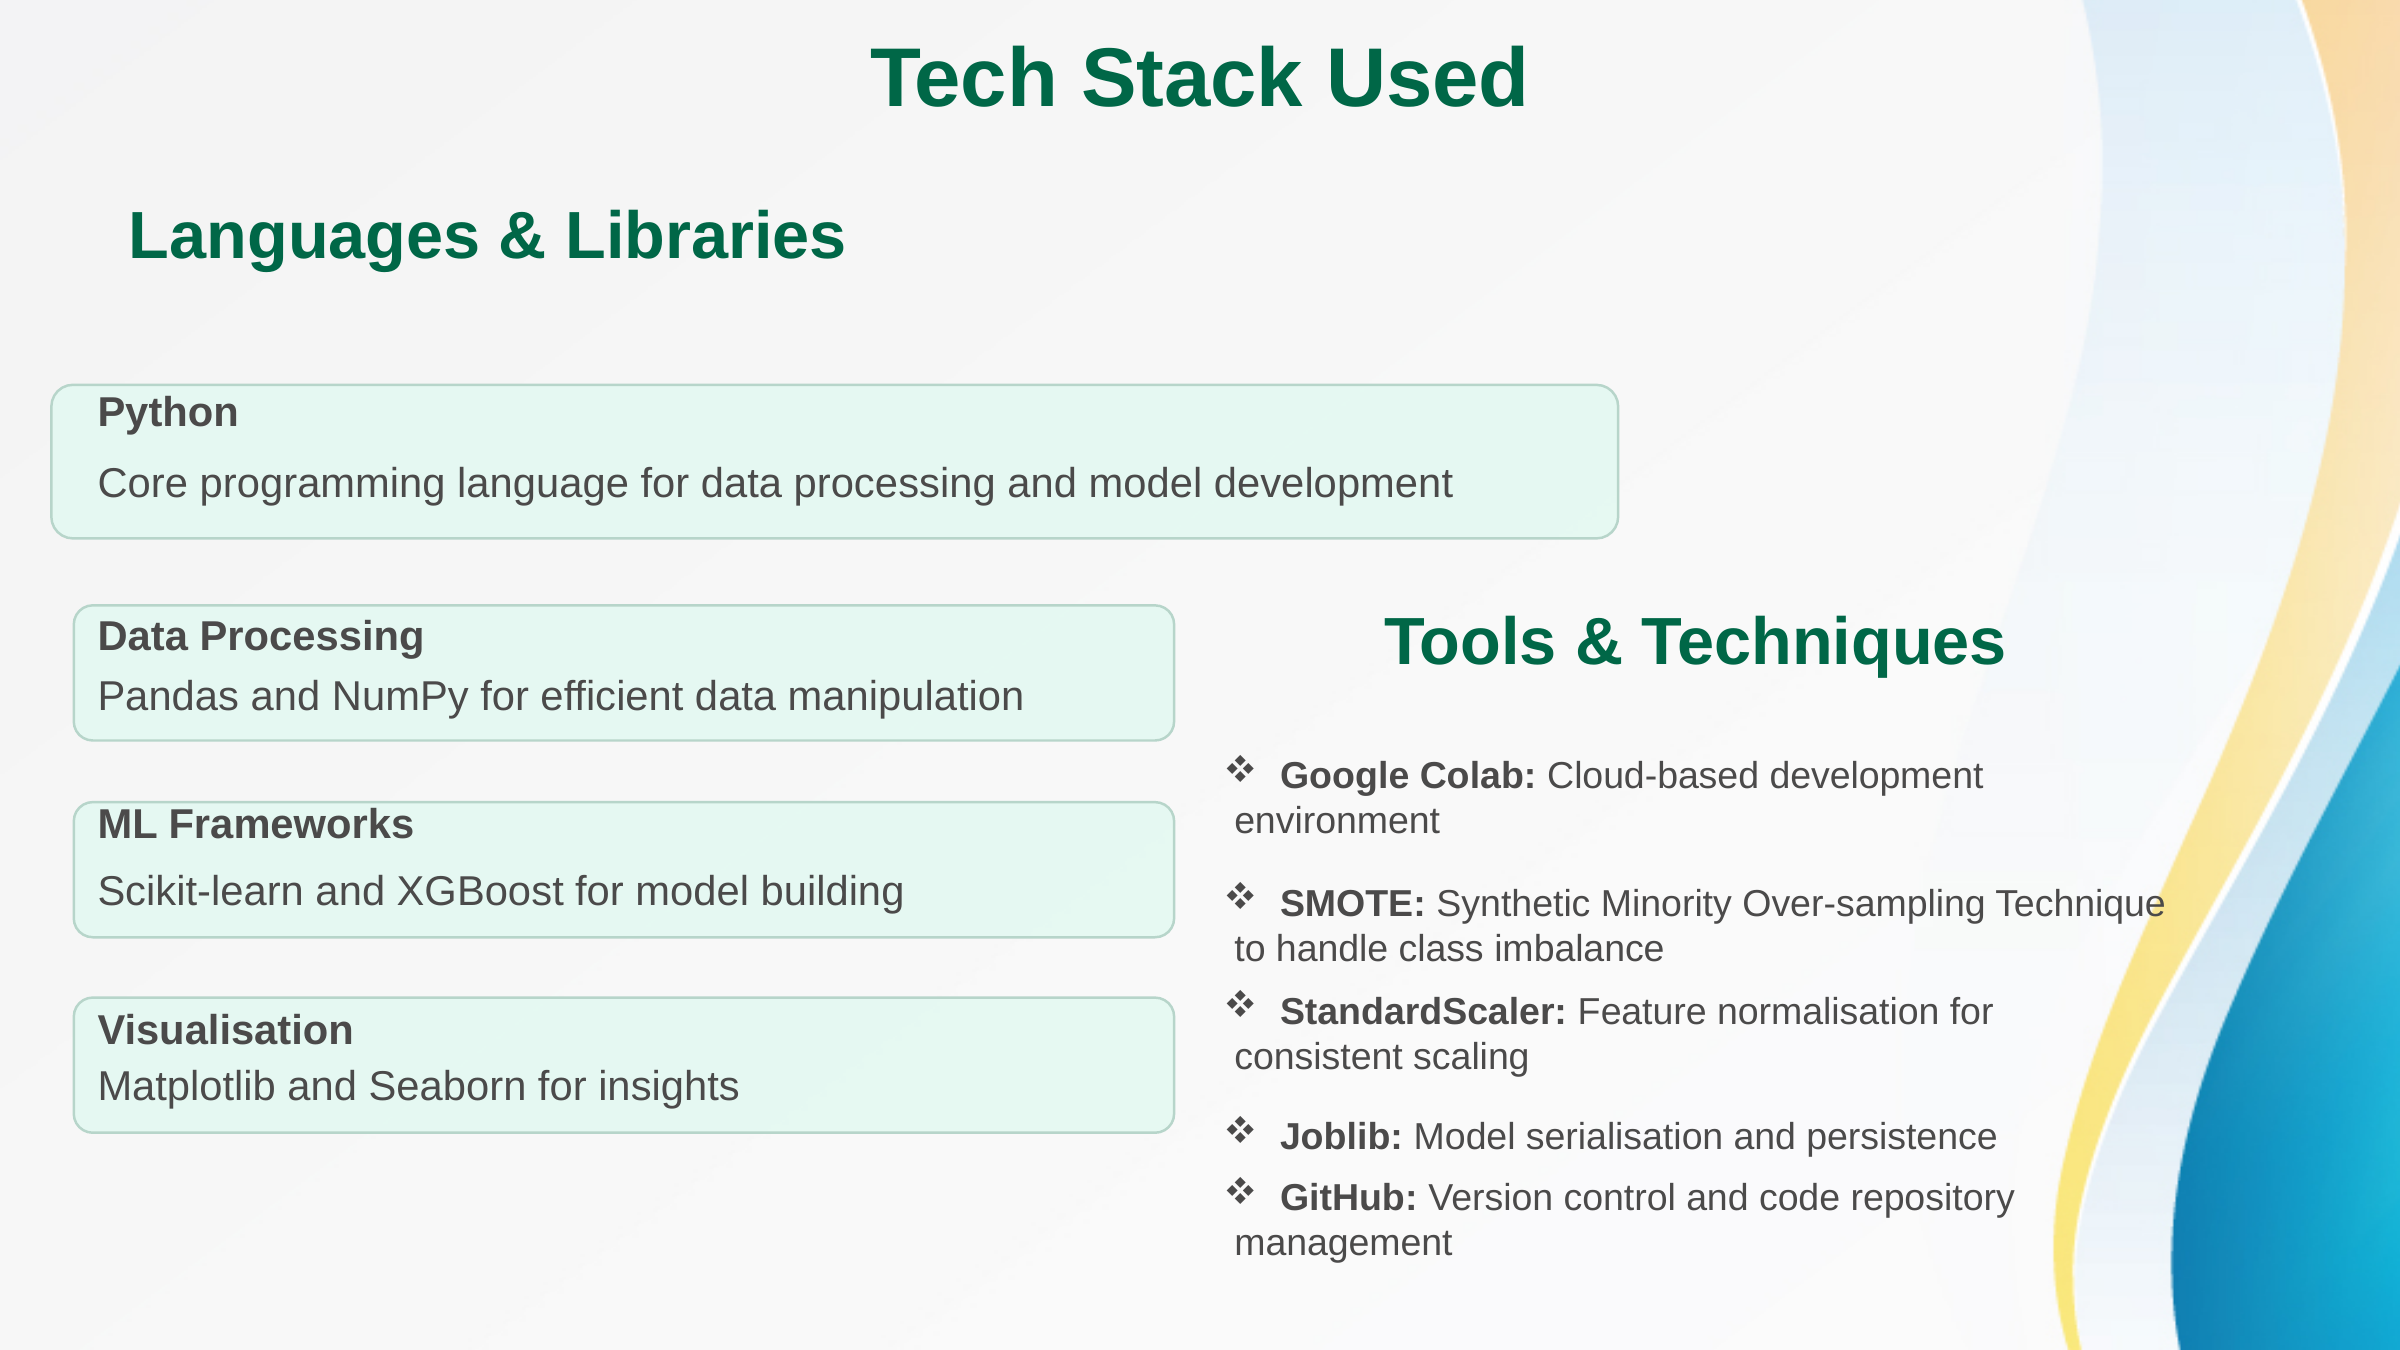

Tech Stack Used
Languages & Libraries

Python
Core programming language for data processing and model development

Data Processing
Tools & Techniques
Pandas and NumPy for efficient data manipulation
Google Colab: Cloud-based development
 environment

ML Frameworks
SMOTE: Synthetic Minority Over-sampling Technique
 to handle class imbalance
Scikit-learn and XGBoost for model building
StandardScaler: Feature normalisation for
 consistent scaling

Visualisation
Matplotlib and Seaborn for insights
Joblib: Model serialisation and persistence
GitHub: Version control and code repository
 management